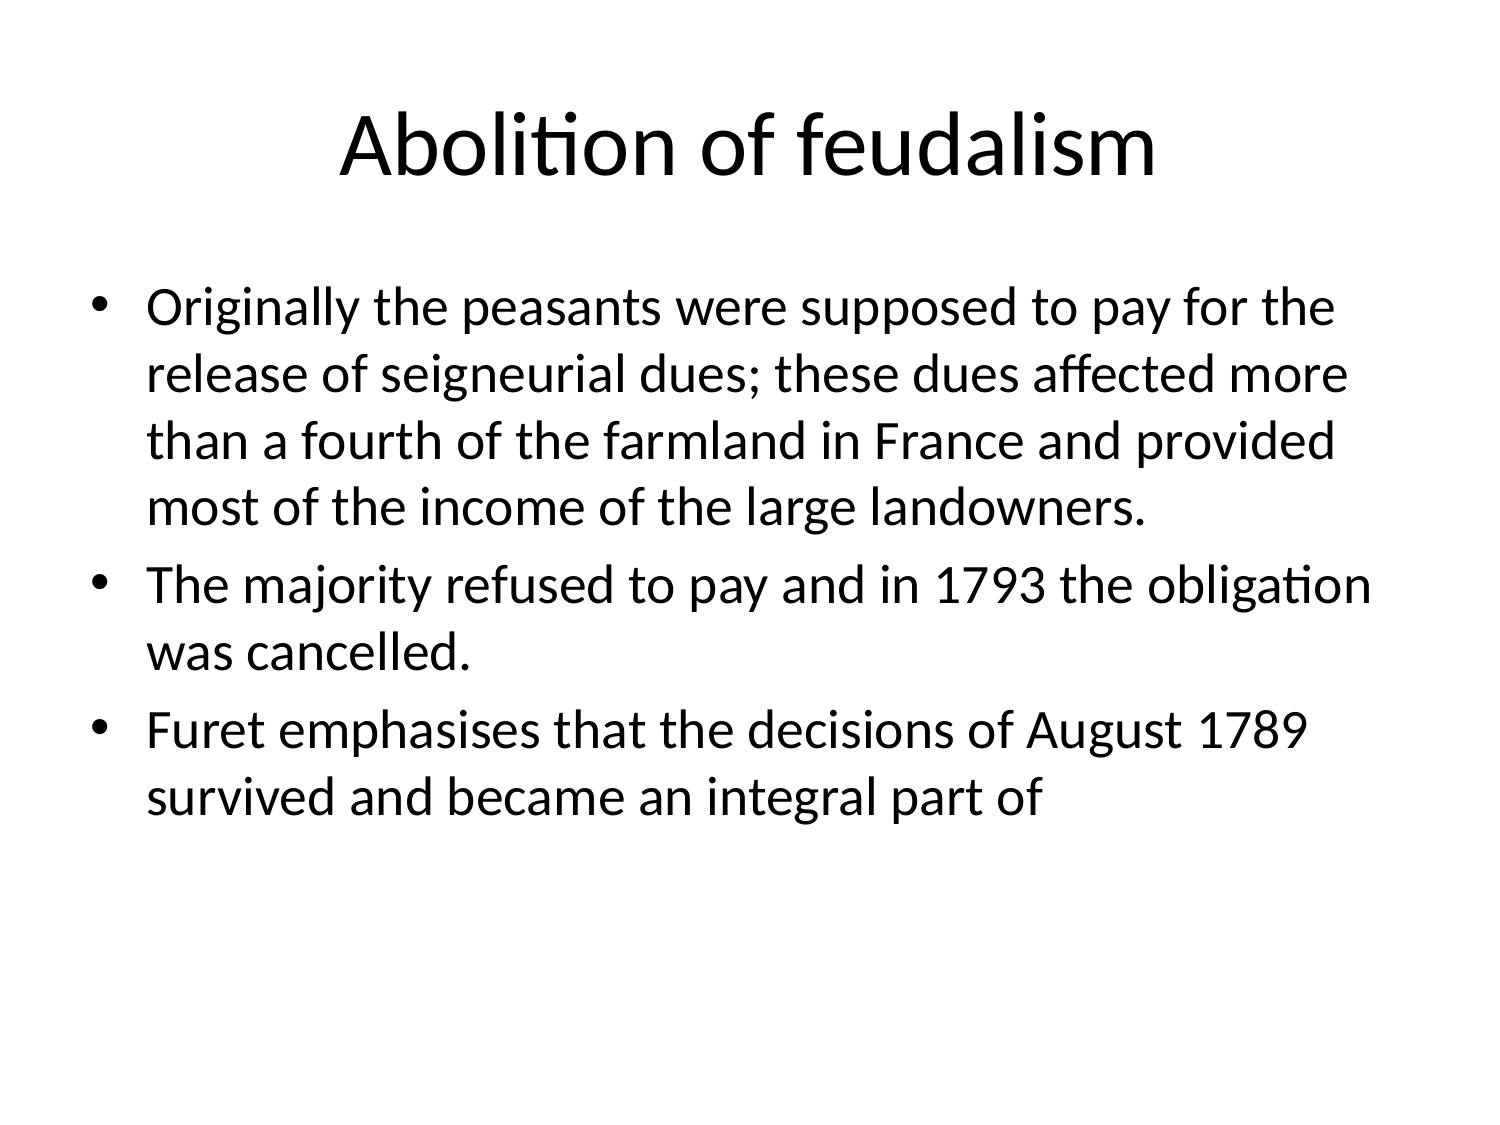

# Abolition of feudalism
Originally the peasants were supposed to pay for the release of seigneurial dues; these dues affected more than a fourth of the farmland in France and provided most of the income of the large landowners.
The majority refused to pay and in 1793 the obligation was cancelled.
Furet emphasises that the decisions of August 1789 survived and became an integral part of